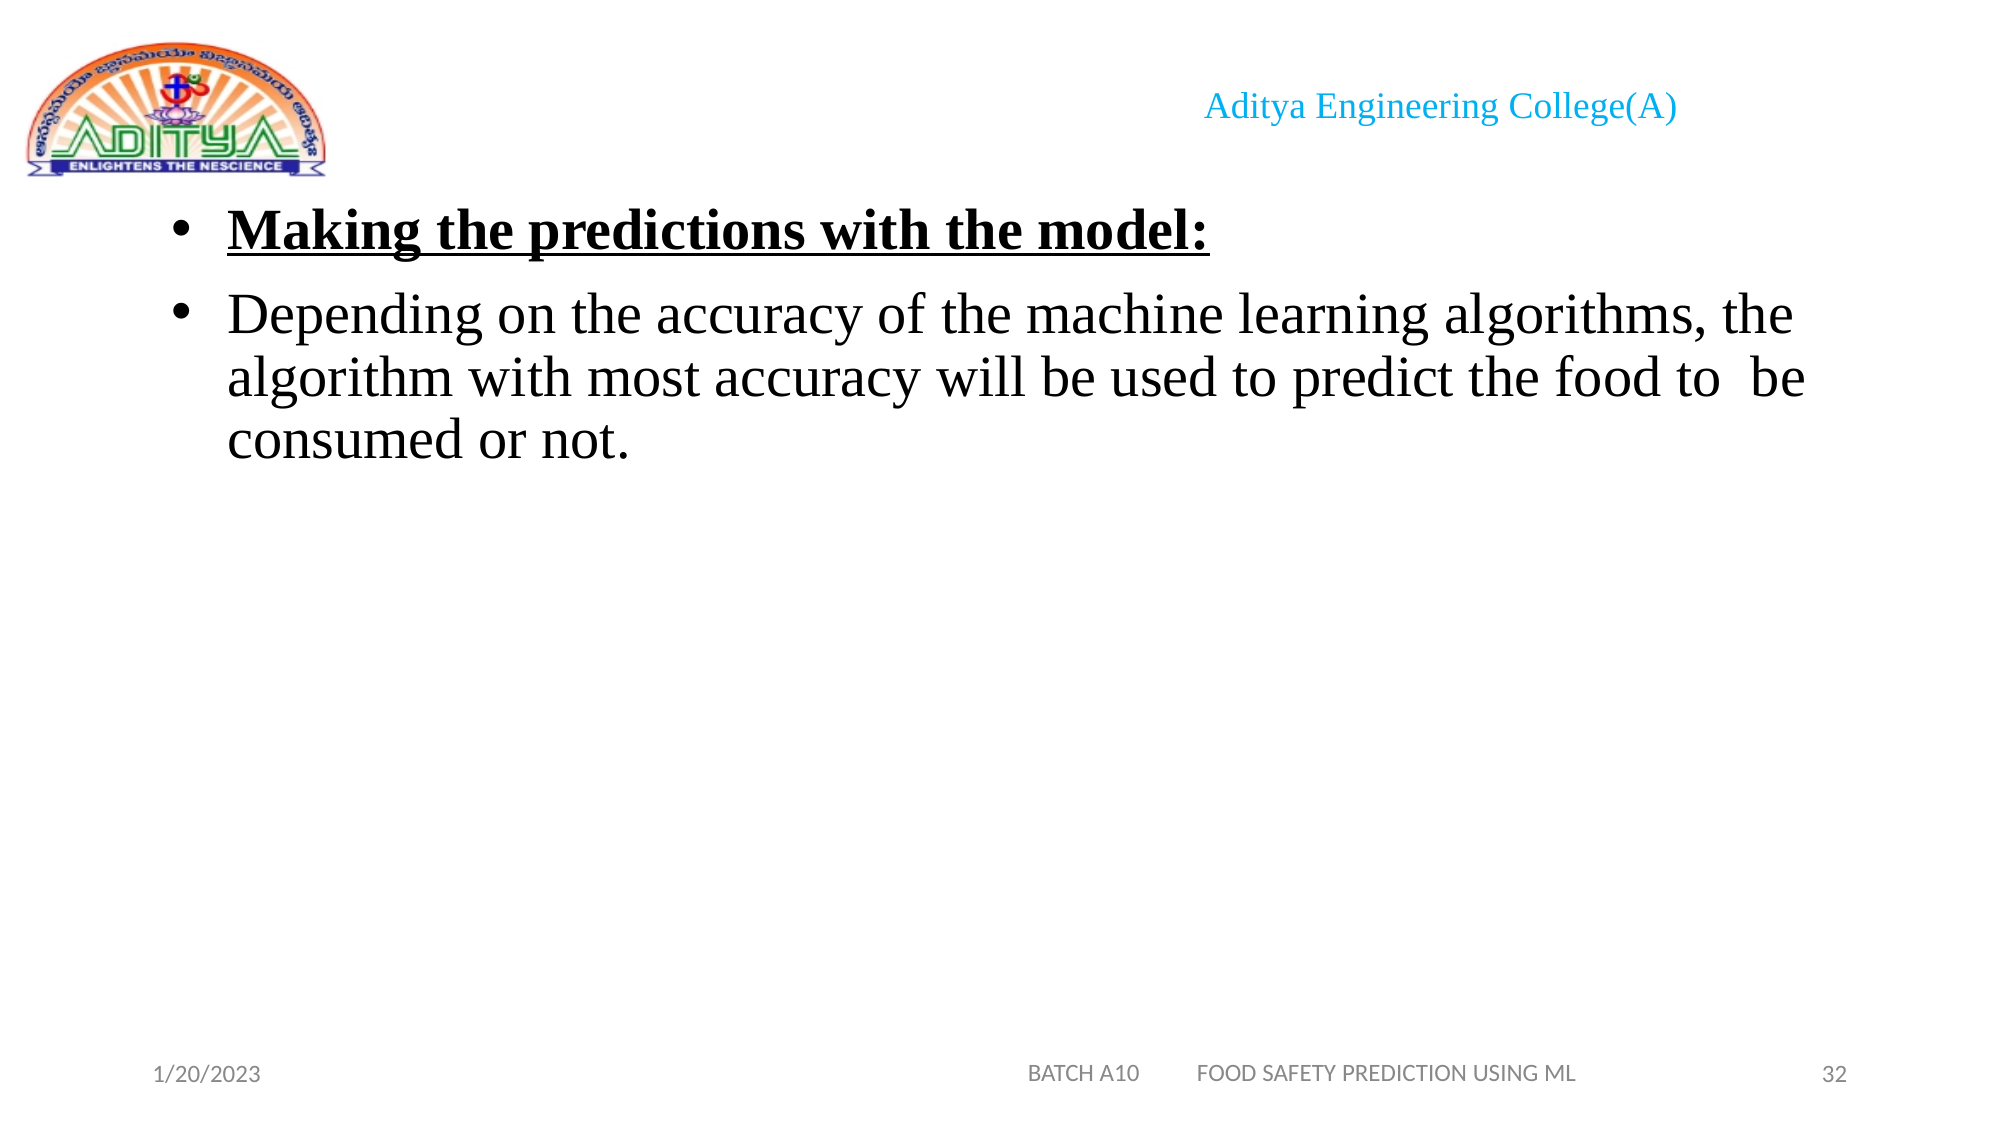

Making the predictions with the model:
Depending on the accuracy of the machine learning algorithms, the algorithm with most accuracy will be used to predict the food to  be consumed or not.

BATCH A10          FOOD SAFETY PREDICTION USING ML
1/20/2023
32